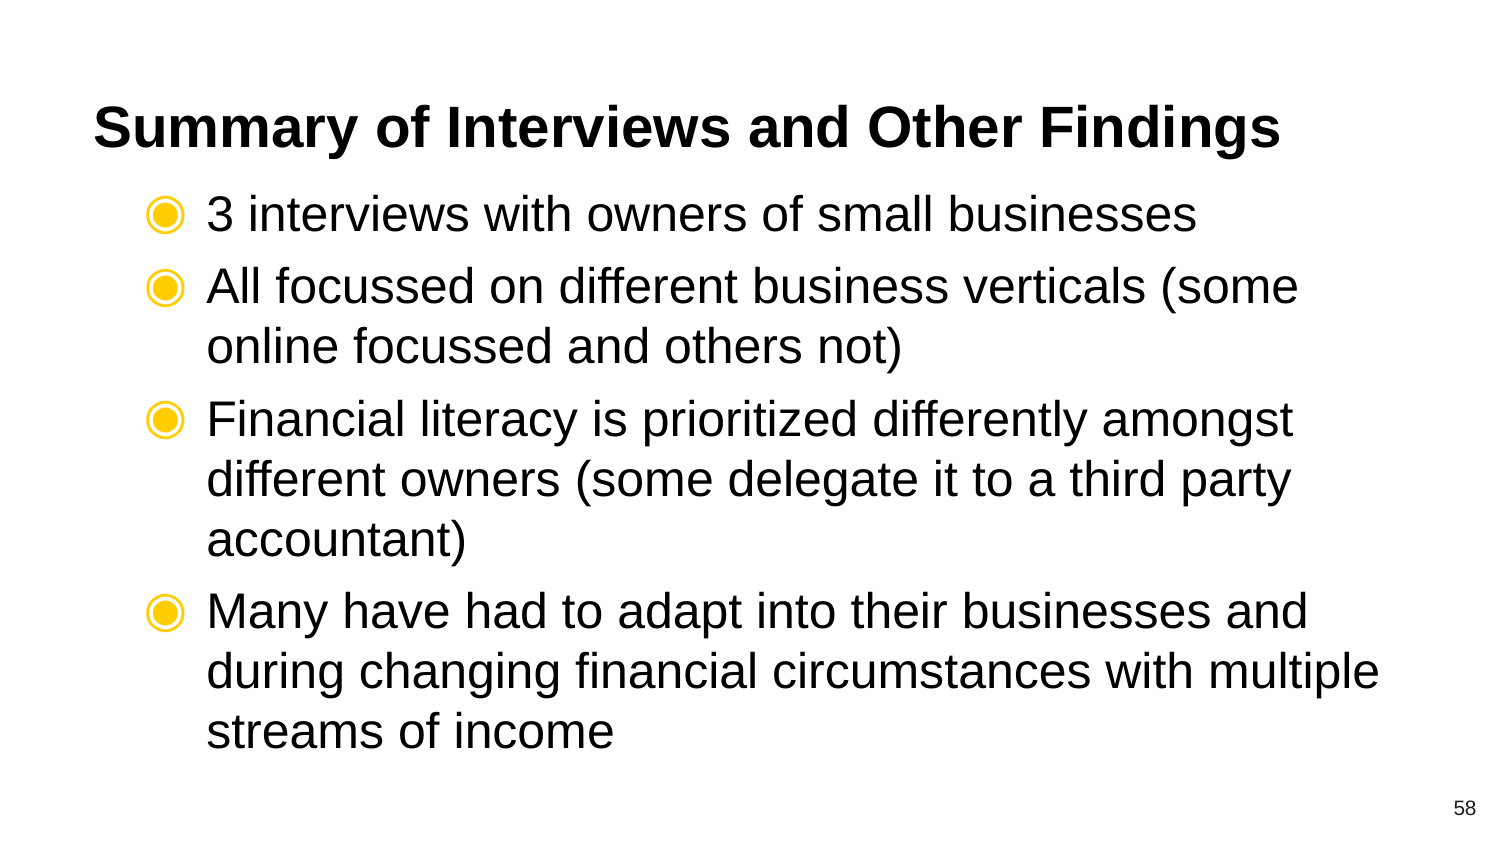

Summary of Interviews and Other Findings
3 interviews with owners of small businesses
All focussed on different business verticals (some online focussed and others not)
Financial literacy is prioritized differently amongst different owners (some delegate it to a third party accountant)
Many have had to adapt into their businesses and during changing financial circumstances with multiple streams of income
58